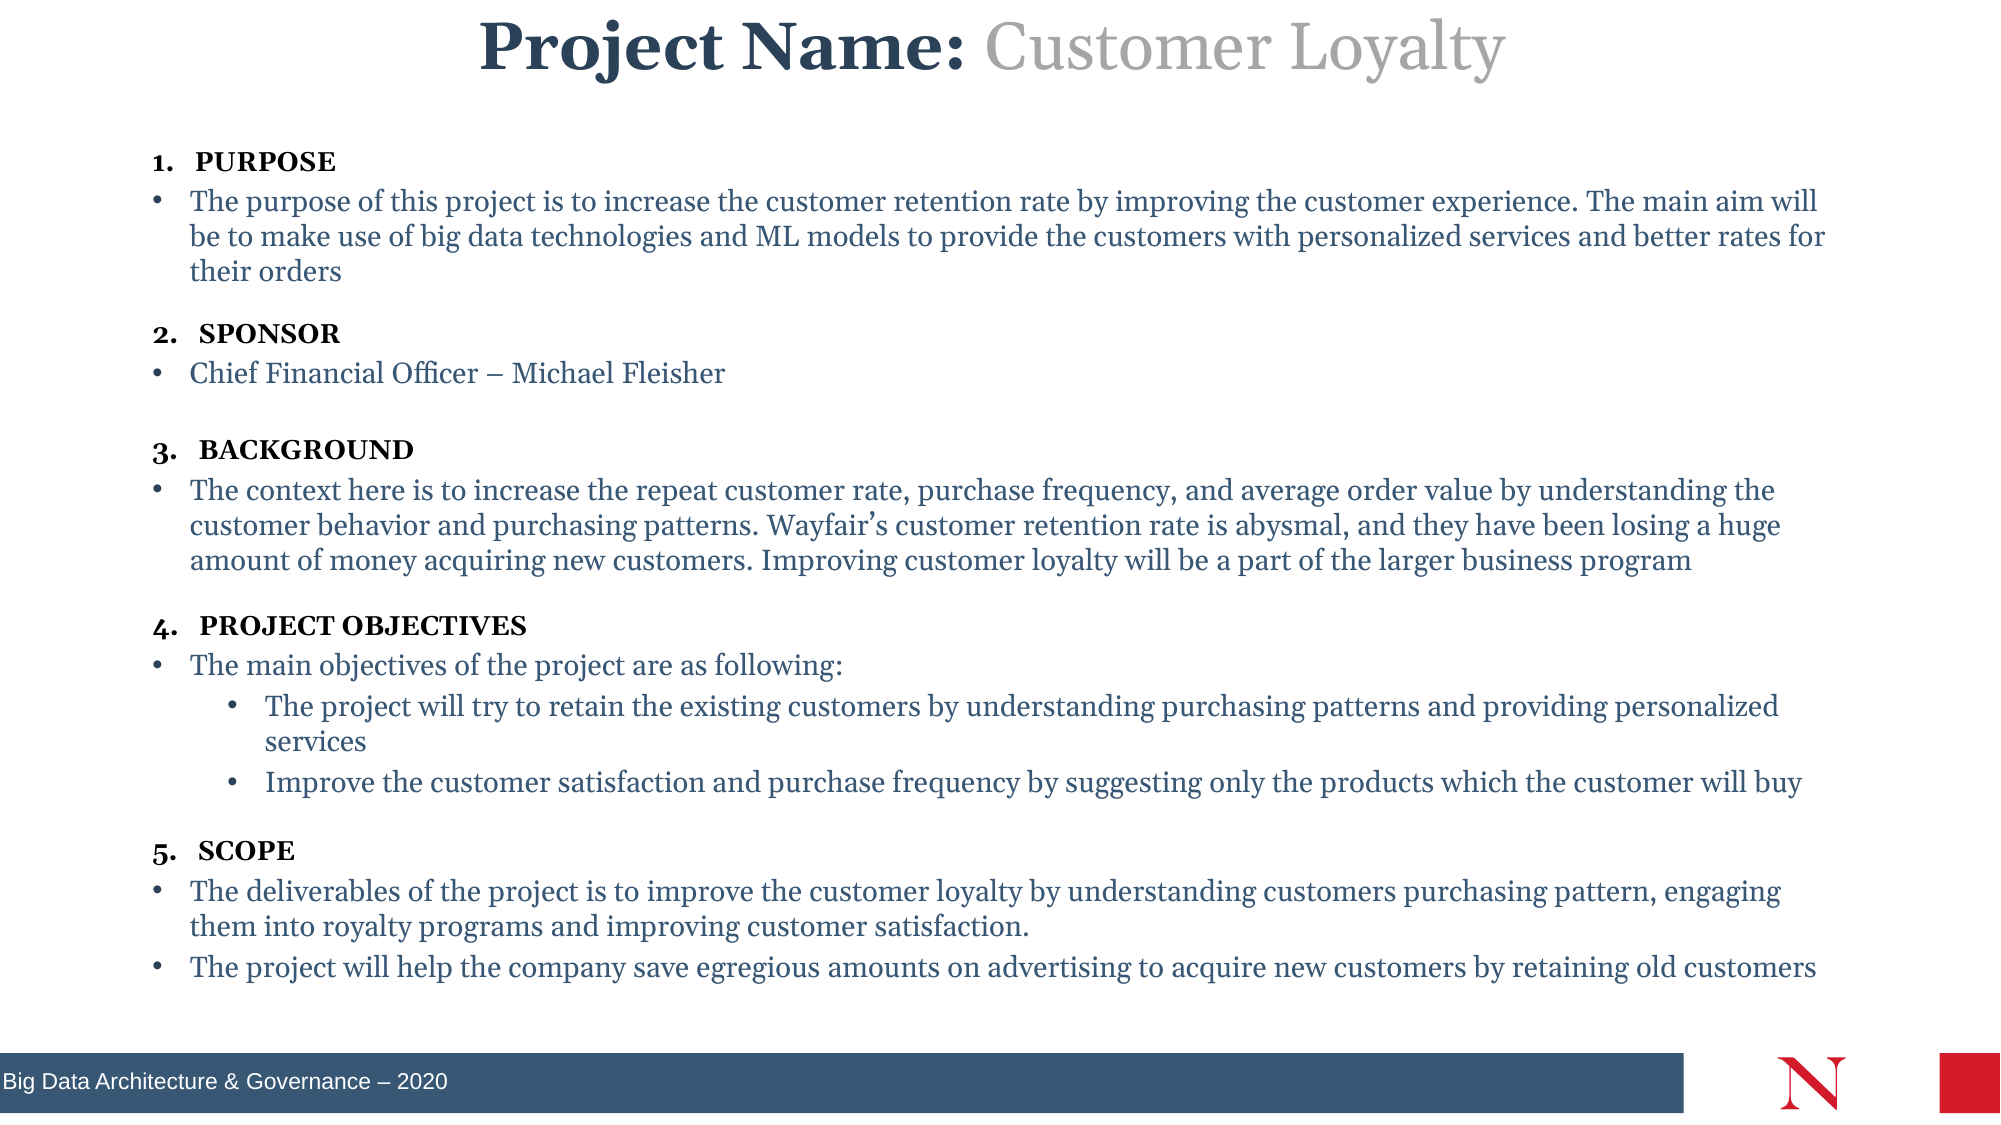

# Project Name: Customer Loyalty
1.   PURPOSE
The purpose of this project is to increase the customer retention rate by improving the customer experience. The main aim will be to make use of big data technologies and ML models to provide the customers with personalized services and better rates for their orders

2.   SPONSOR
Chief Financial Officer – Michael Fleisher

3.   BACKGROUND
The context here is to increase the repeat customer rate, purchase frequency, and average order value by understanding the customer behavior and purchasing patterns. Wayfair’s customer retention rate is abysmal, and they have been losing a huge amount of money acquiring new customers. Improving customer loyalty will be a part of the larger business program

4.   PROJECT OBJECTIVES
The main objectives of the project are as following:
The project will try to retain the existing customers by understanding purchasing patterns and providing personalized services
Improve the customer satisfaction and purchase frequency by suggesting only the products which the customer will buy

5.   SCOPE
The deliverables of the project is to improve the customer loyalty by understanding customers purchasing pattern, engaging them into royalty programs and improving customer satisfaction.
The project will help the company save egregious amounts on advertising to acquire new customers by retaining old customers